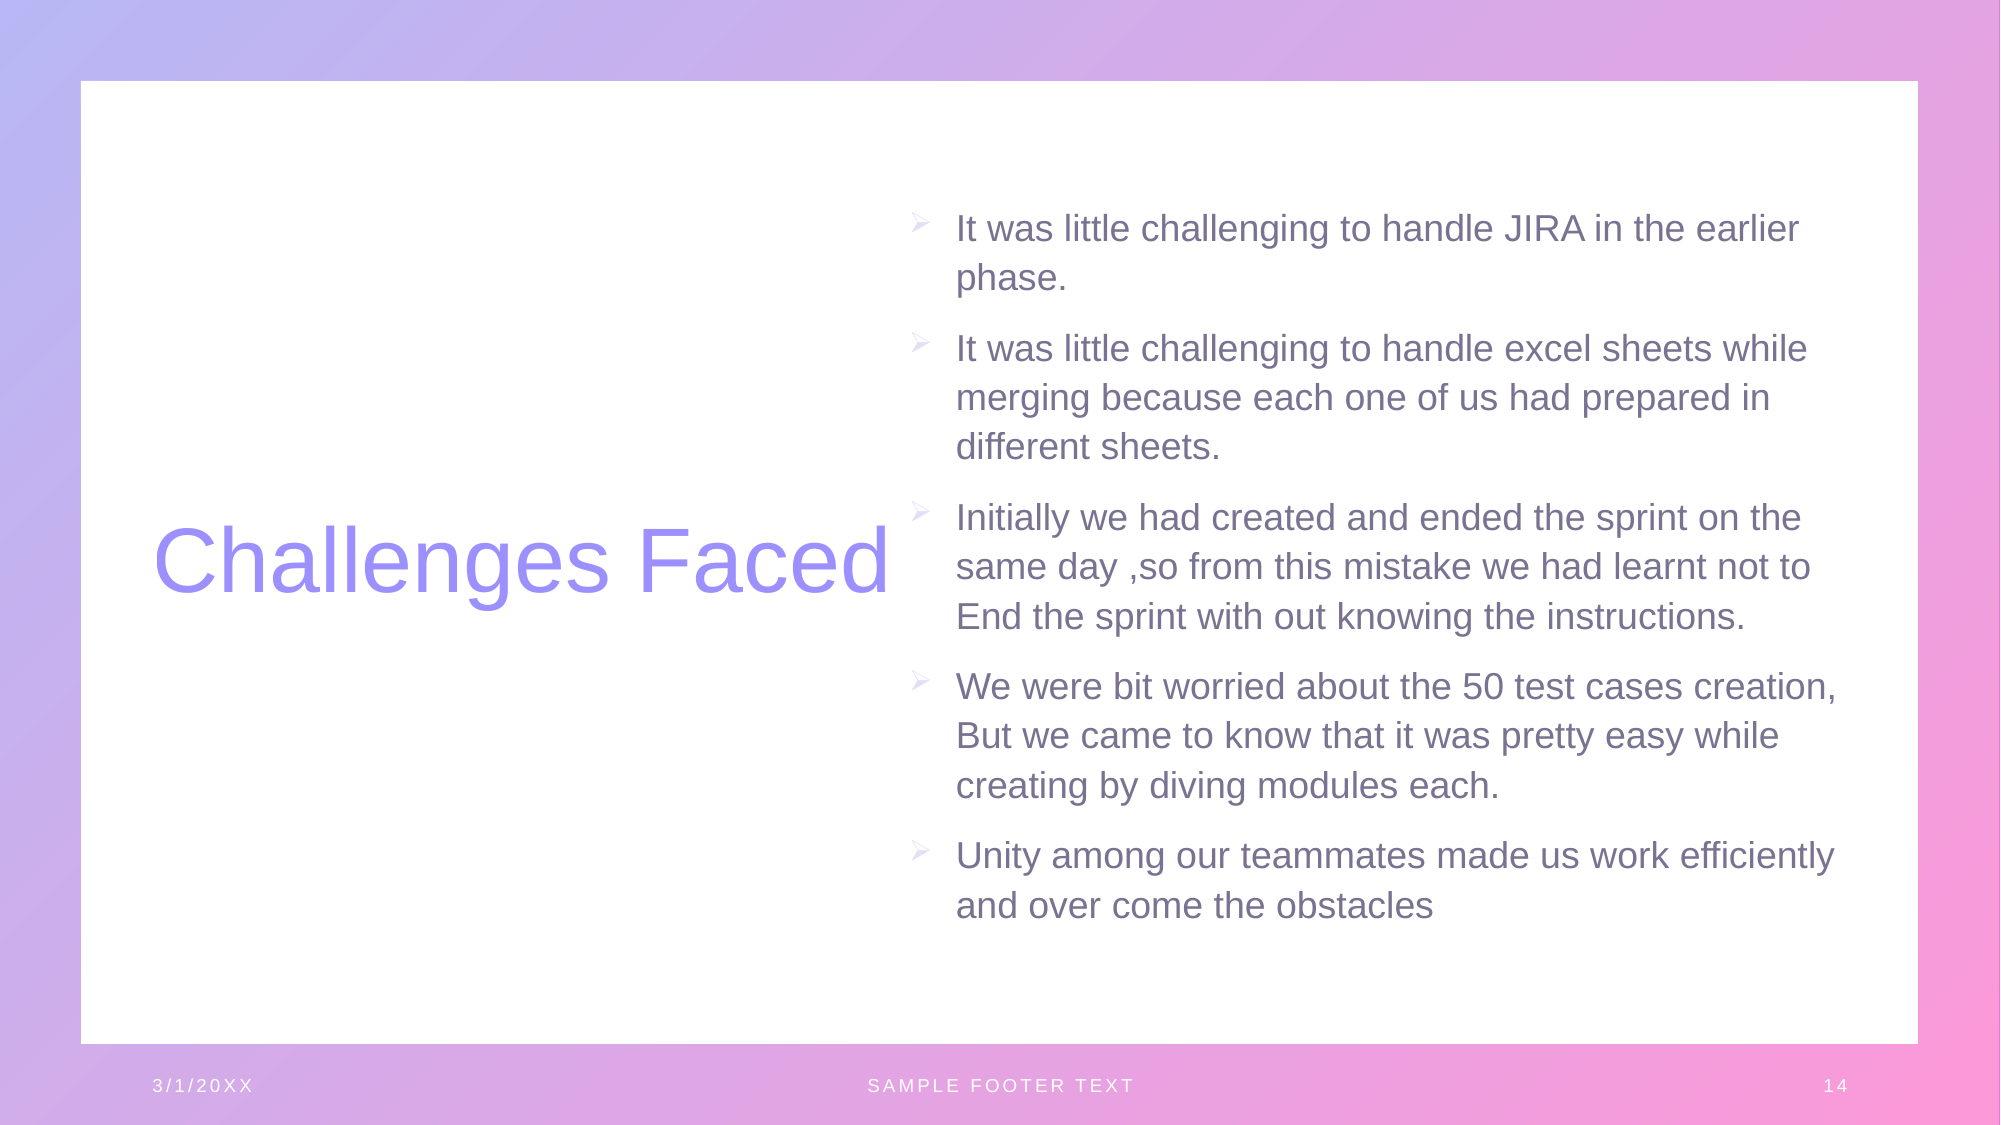

# Challenges Faced
It was little challenging to handle JIRA in the earlier phase.
It was little challenging to handle excel sheets while merging because each one of us had prepared in different sheets.
Initially we had created and ended the sprint on the same day ,so from this mistake we had learnt not to End the sprint with out knowing the instructions.
We were bit worried about the 50 test cases creation, But we came to know that it was pretty easy while creating by diving modules each.
Unity among our teammates made us work efficiently and over come the obstacles
3/1/20XX
SAMPLE FOOTER TEXT
14